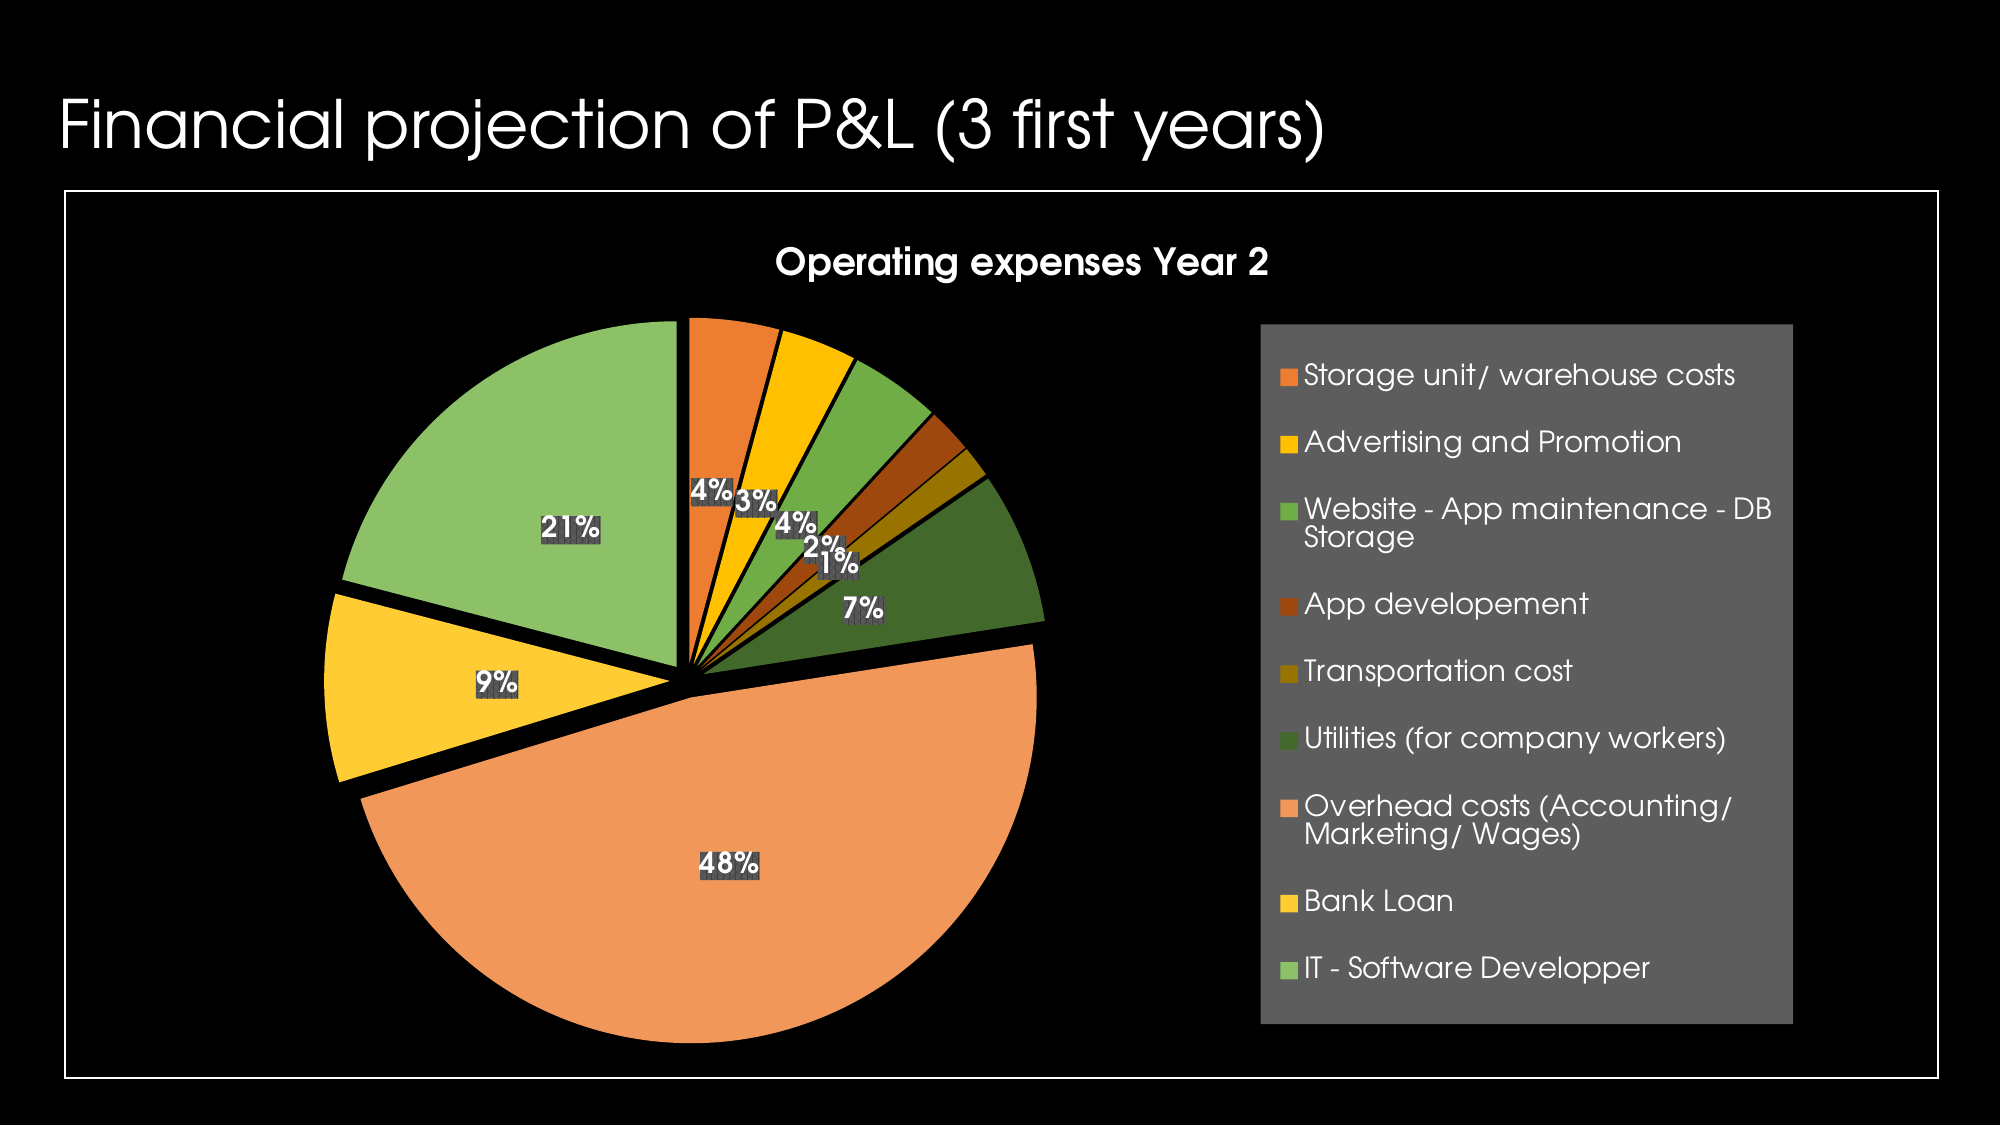

Financial projection of P&L (3 first years)

### Chart: Operating expenses Year 2

| Category |  |
|---|---|
| Storage unit/ warehouse costs | 6000.0 |
| Advertising and Promotion | 5000.0 |
| Website - App maintenance - DB Storage | 6000.0 |
| App developement | 3000.0 |
| Transportation cost | 2100.0 |
| Utilities (for company workers) | 10200.0 |
| Overhead costs (Accounting/ Marketing/ Wages) | 68400.0 |
| Bank Loan | 12620.04 |
| IT - Software Developper | 30000.0 |